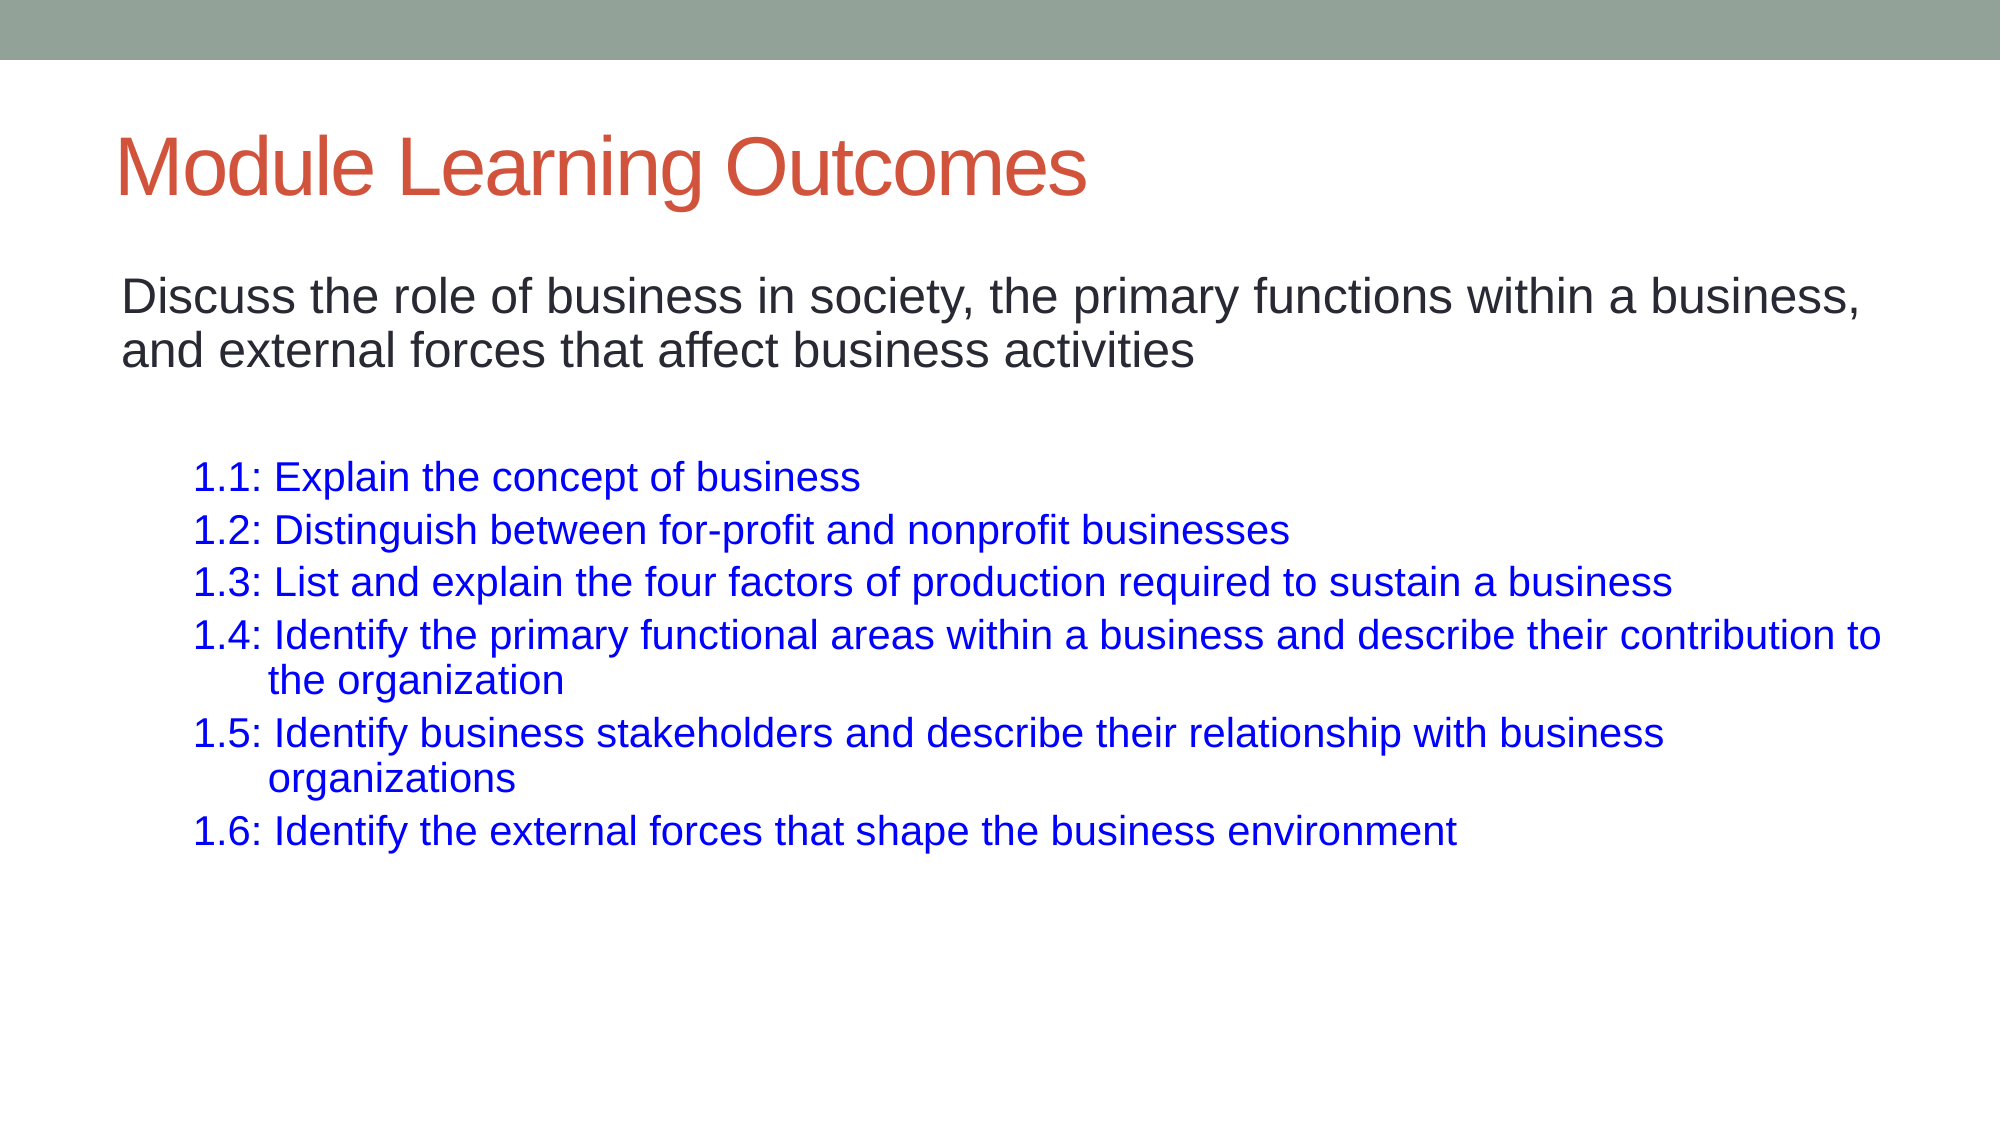

# Module Learning Outcomes
Discuss the role of business in society, the primary functions within a business, and external forces that affect business activities

1.1: Explain the concept of business
1.2: Distinguish between for-profit and nonprofit businesses
1.3: List and explain the four factors of production required to sustain a business
1.4: Identify the primary functional areas within a business and describe their contribution to the organization
1.5: Identify business stakeholders and describe their relationship with business organizations
1.6: Identify the external forces that shape the business environment